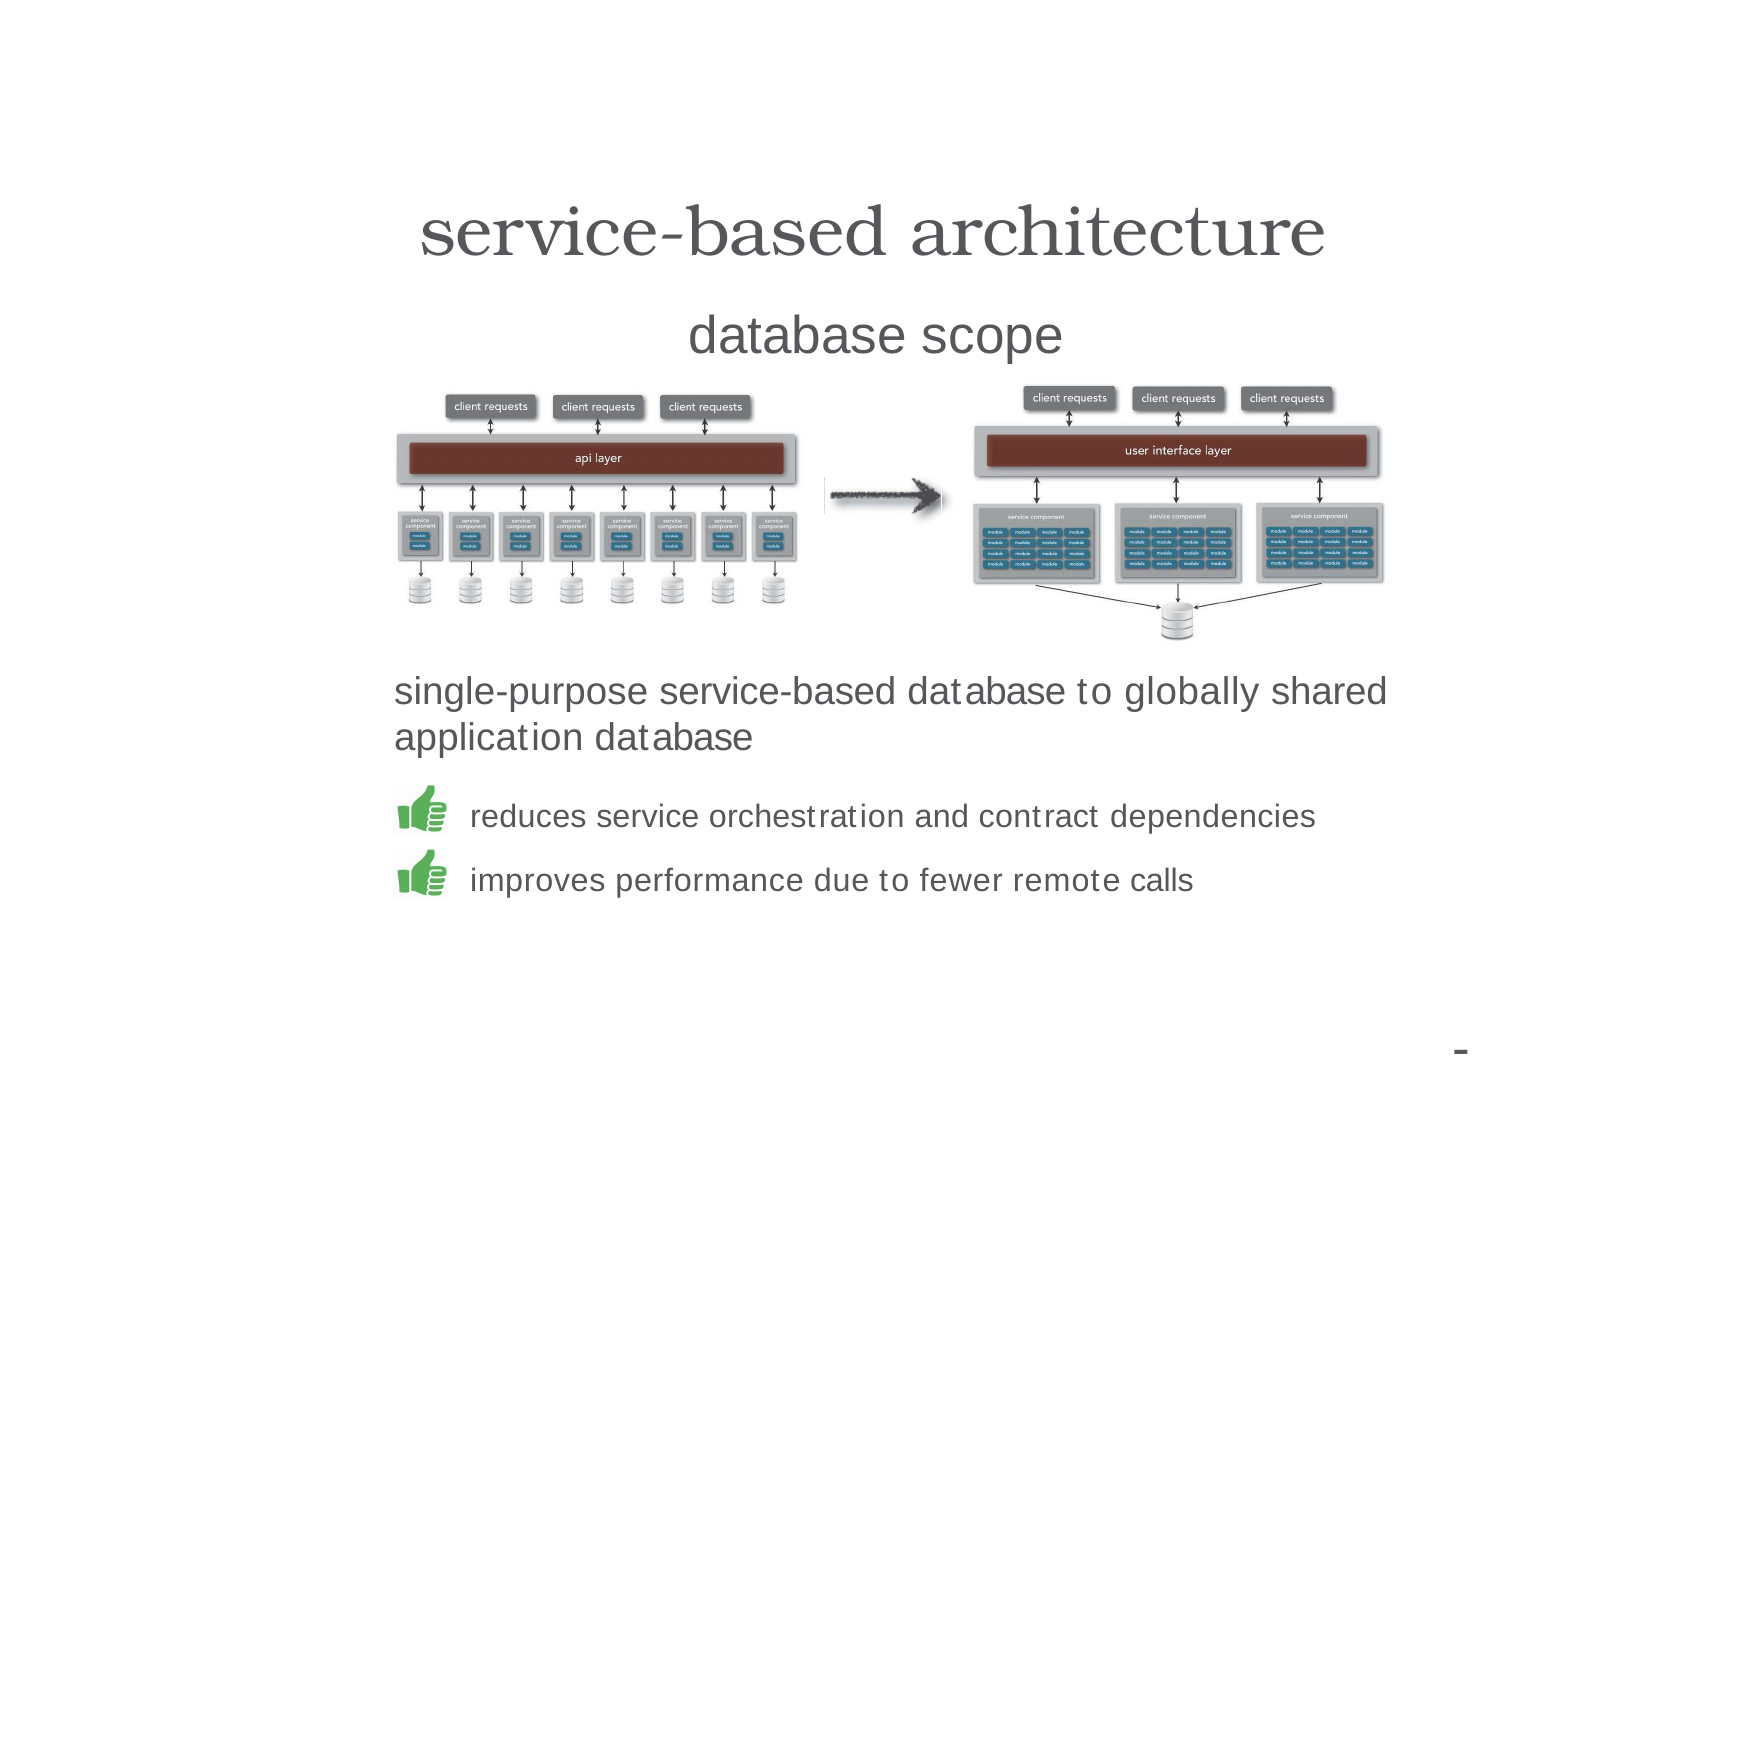

# service-based architecture
database scope

single-purpose service-based database to globally shared application database
reduces service orchestration and contract dependencies improves performance due to fewer remote calls

-